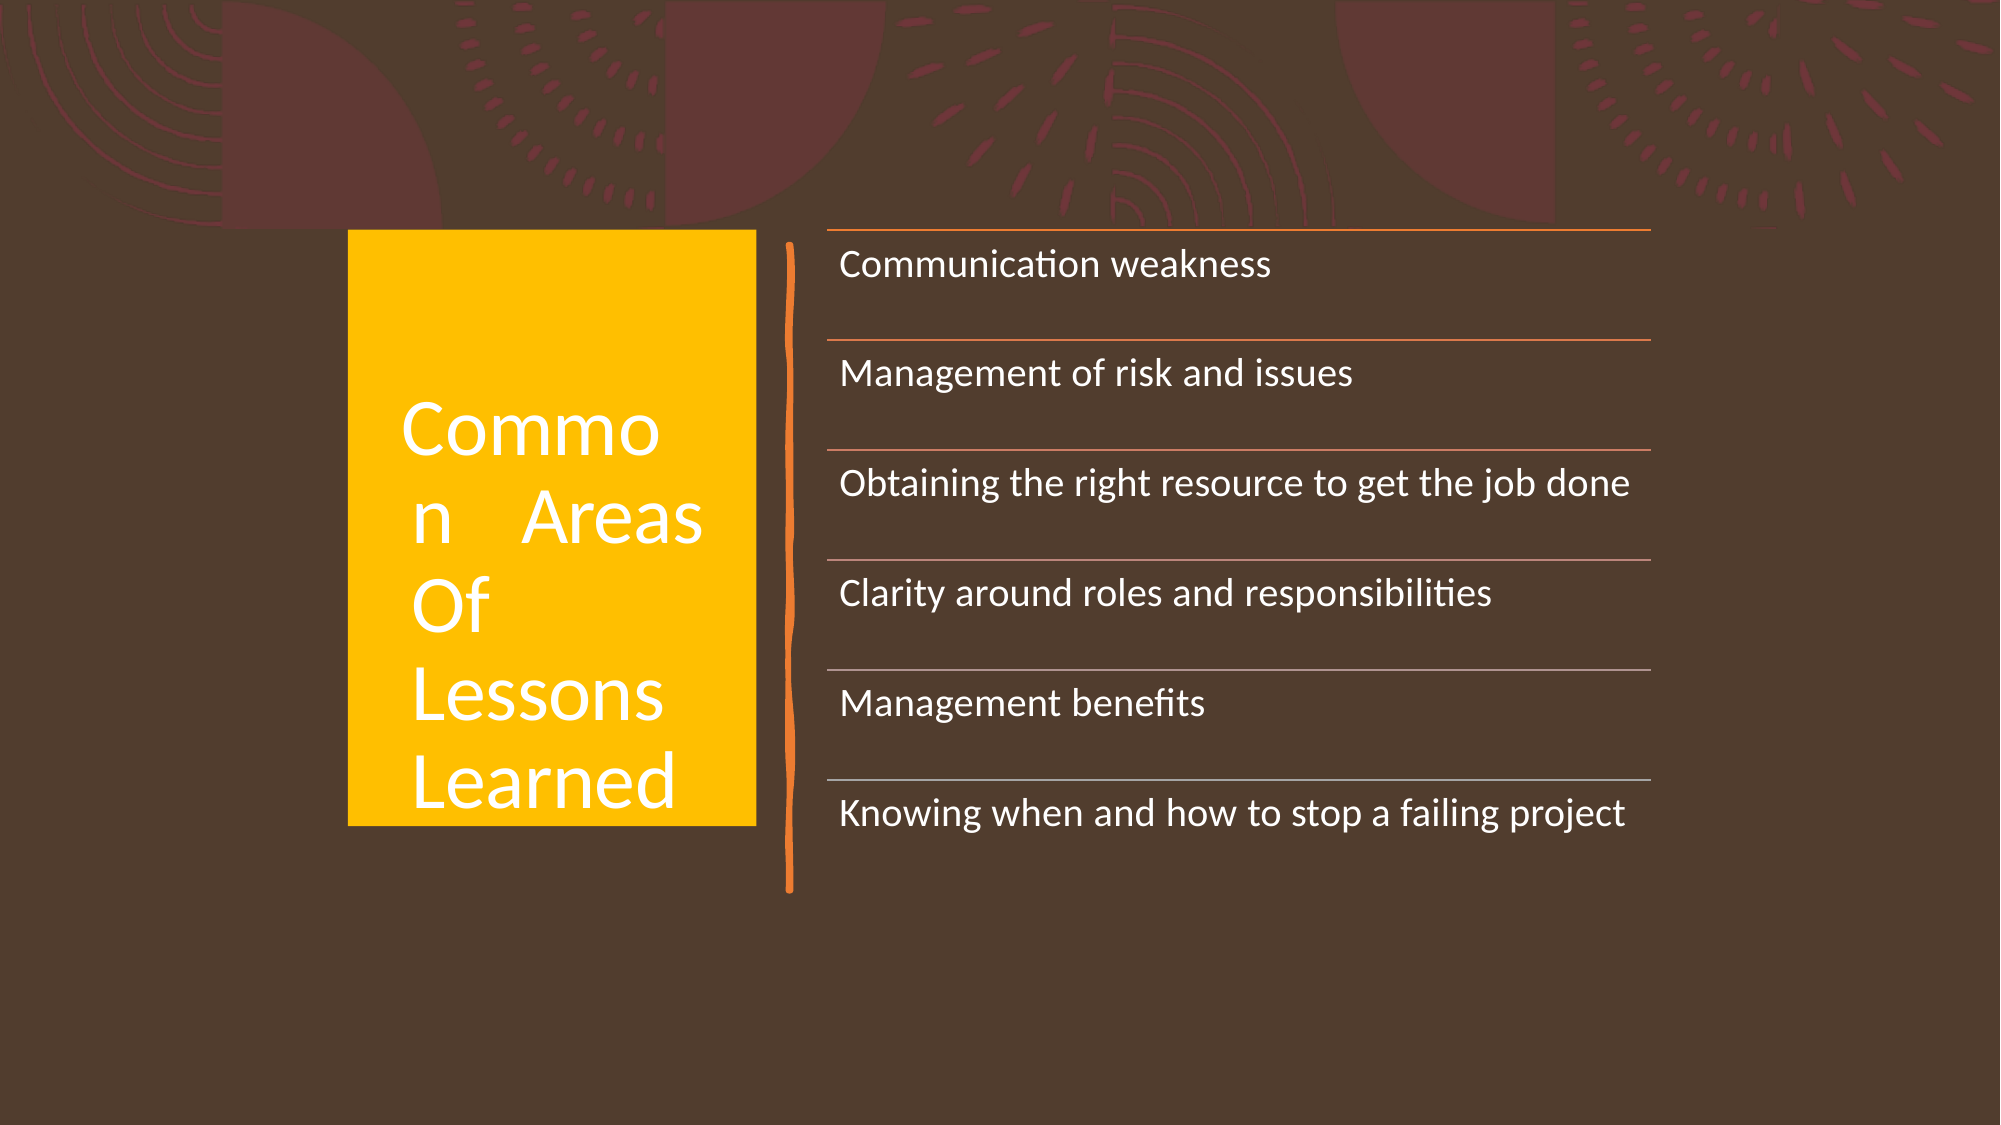

Common  Areas Of  Lessons  Learned

# Communication weakness

Management of risk and issues

Obtaining the right resource to get the job done

Clarity around roles and responsibilities

Management benefits

Knowing when and how to stop a failing project